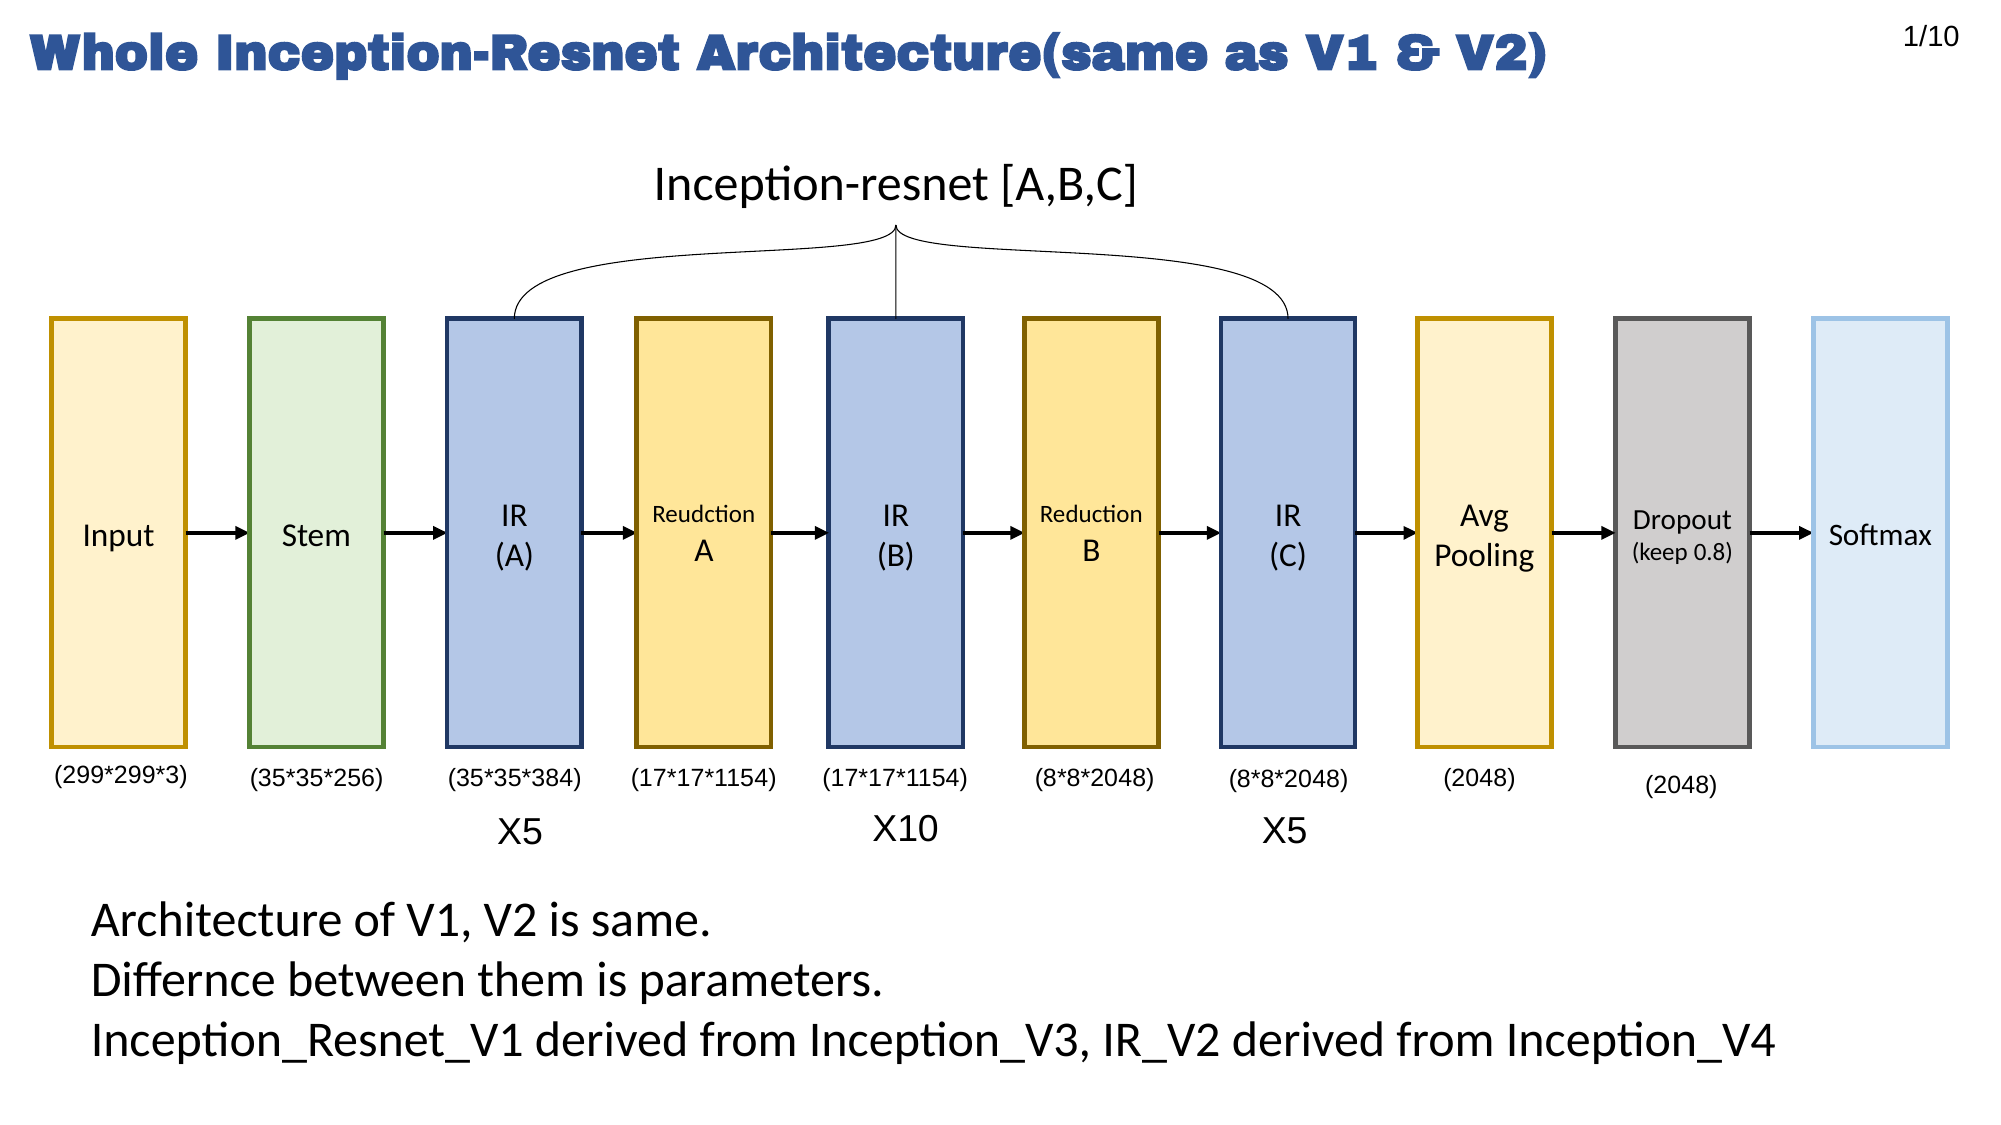

1/10
Whole Inception-Resnet Architecture(same as V1 & V2)
Inception-resnet [A,B,C]
Stem
Reudction
A
Reduction
B
IR
(C)
Avg
Pooling
Dropout
(keep 0.8)
Softmax
Input
IR
(A)
IR
(B)
(299*299*3)
(35*35*384)
(8*8*2048)
(35*35*256)
(17*17*1154)
(17*17*1154)
(2048)
(8*8*2048)
(2048)
X10
X5
X5
Architecture of V1, V2 is same.
Differnce between them is parameters.
Inception_Resnet_V1 derived from Inception_V3, IR_V2 derived from Inception_V4